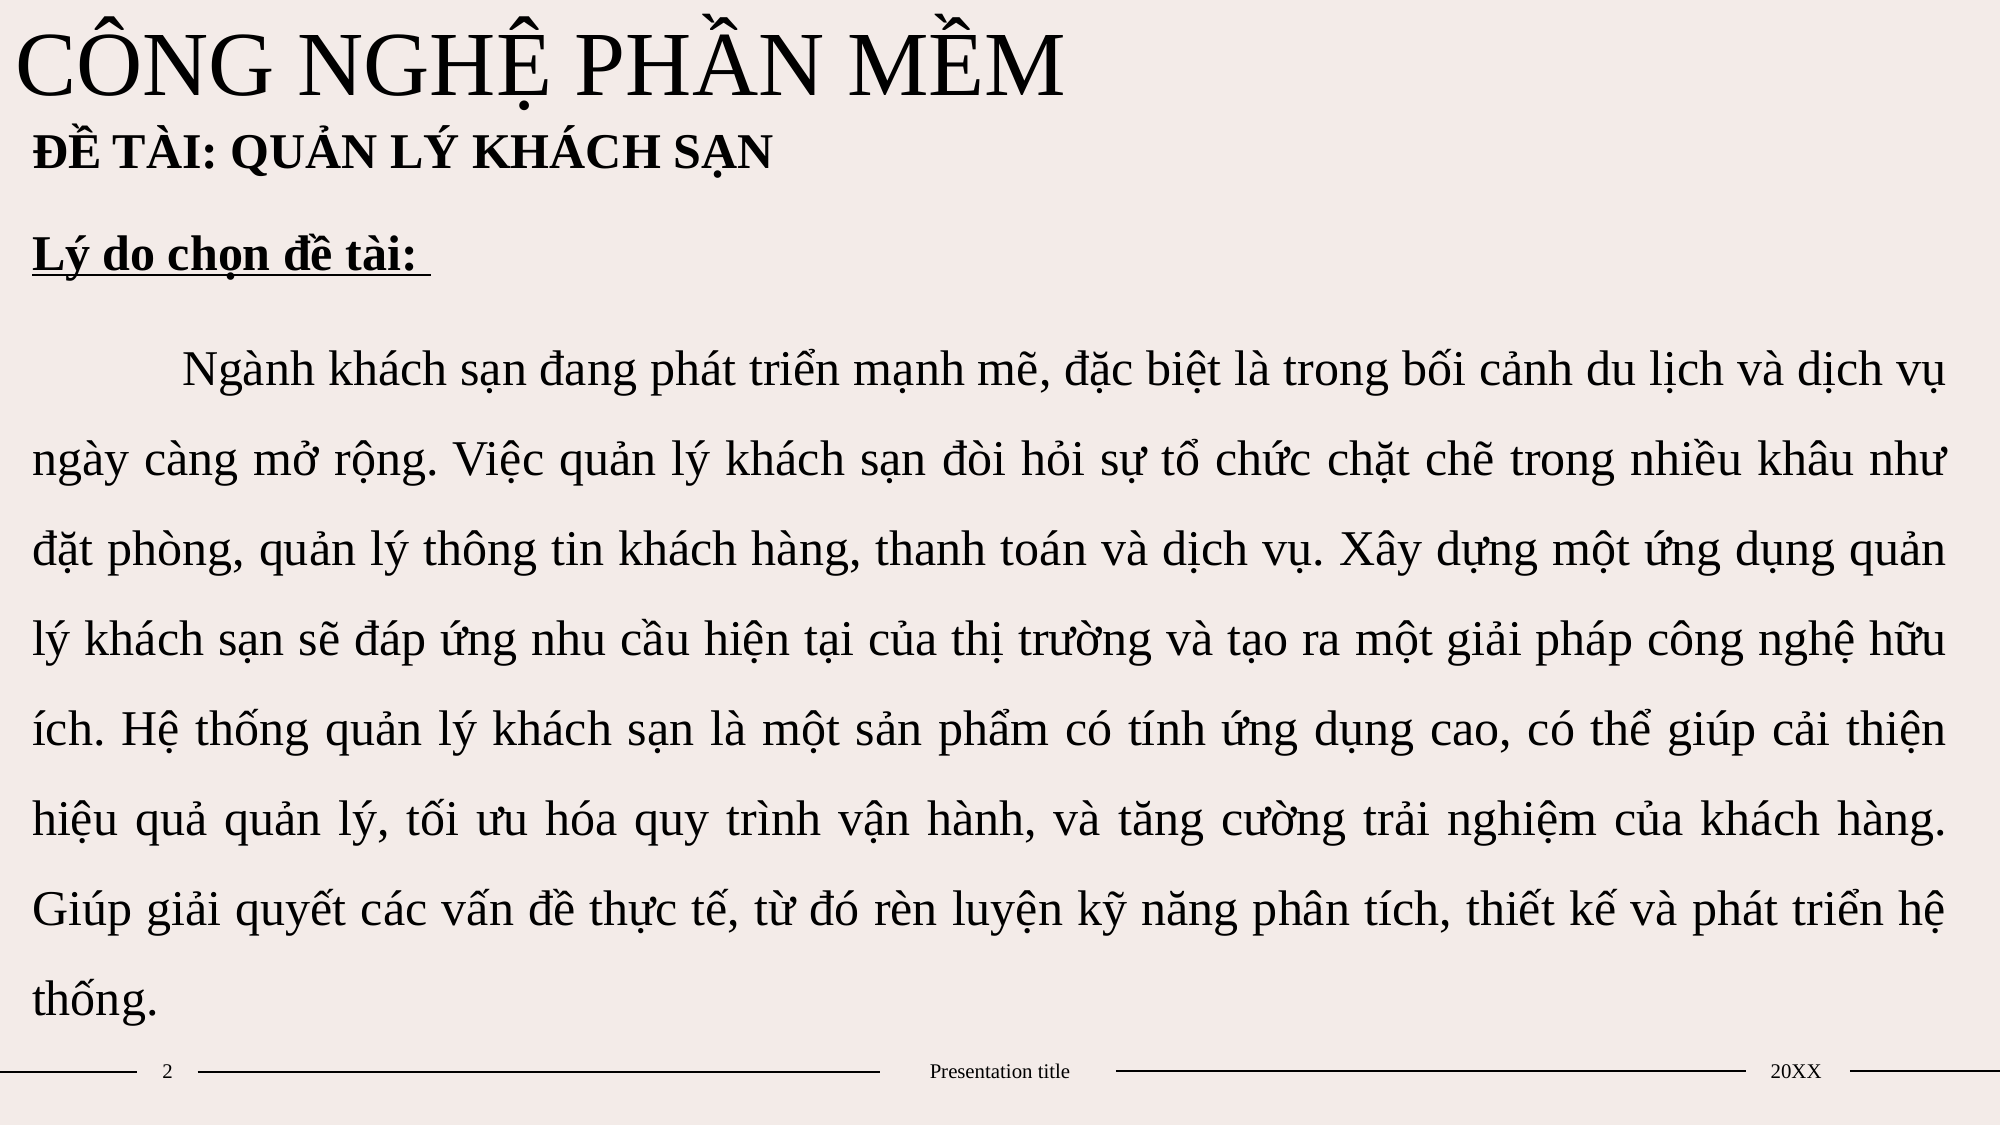

# CÔNG NGHỆ PHẦN MỀM
ĐỀ TÀI: QUẢN LÝ KHÁCH SẠN
Lý do chọn đề tài:
	Ngành khách sạn đang phát triển mạnh mẽ, đặc biệt là trong bối cảnh du lịch và dịch vụ ngày càng mở rộng. Việc quản lý khách sạn đòi hỏi sự tổ chức chặt chẽ trong nhiều khâu như đặt phòng, quản lý thông tin khách hàng, thanh toán và dịch vụ. Xây dựng một ứng dụng quản lý khách sạn sẽ đáp ứng nhu cầu hiện tại của thị trường và tạo ra một giải pháp công nghệ hữu ích. Hệ thống quản lý khách sạn là một sản phẩm có tính ứng dụng cao, có thể giúp cải thiện hiệu quả quản lý, tối ưu hóa quy trình vận hành, và tăng cường trải nghiệm của khách hàng. Giúp giải quyết các vấn đề thực tế, từ đó rèn luyện kỹ năng phân tích, thiết kế và phát triển hệ thống.

2
Presentation title
20XX